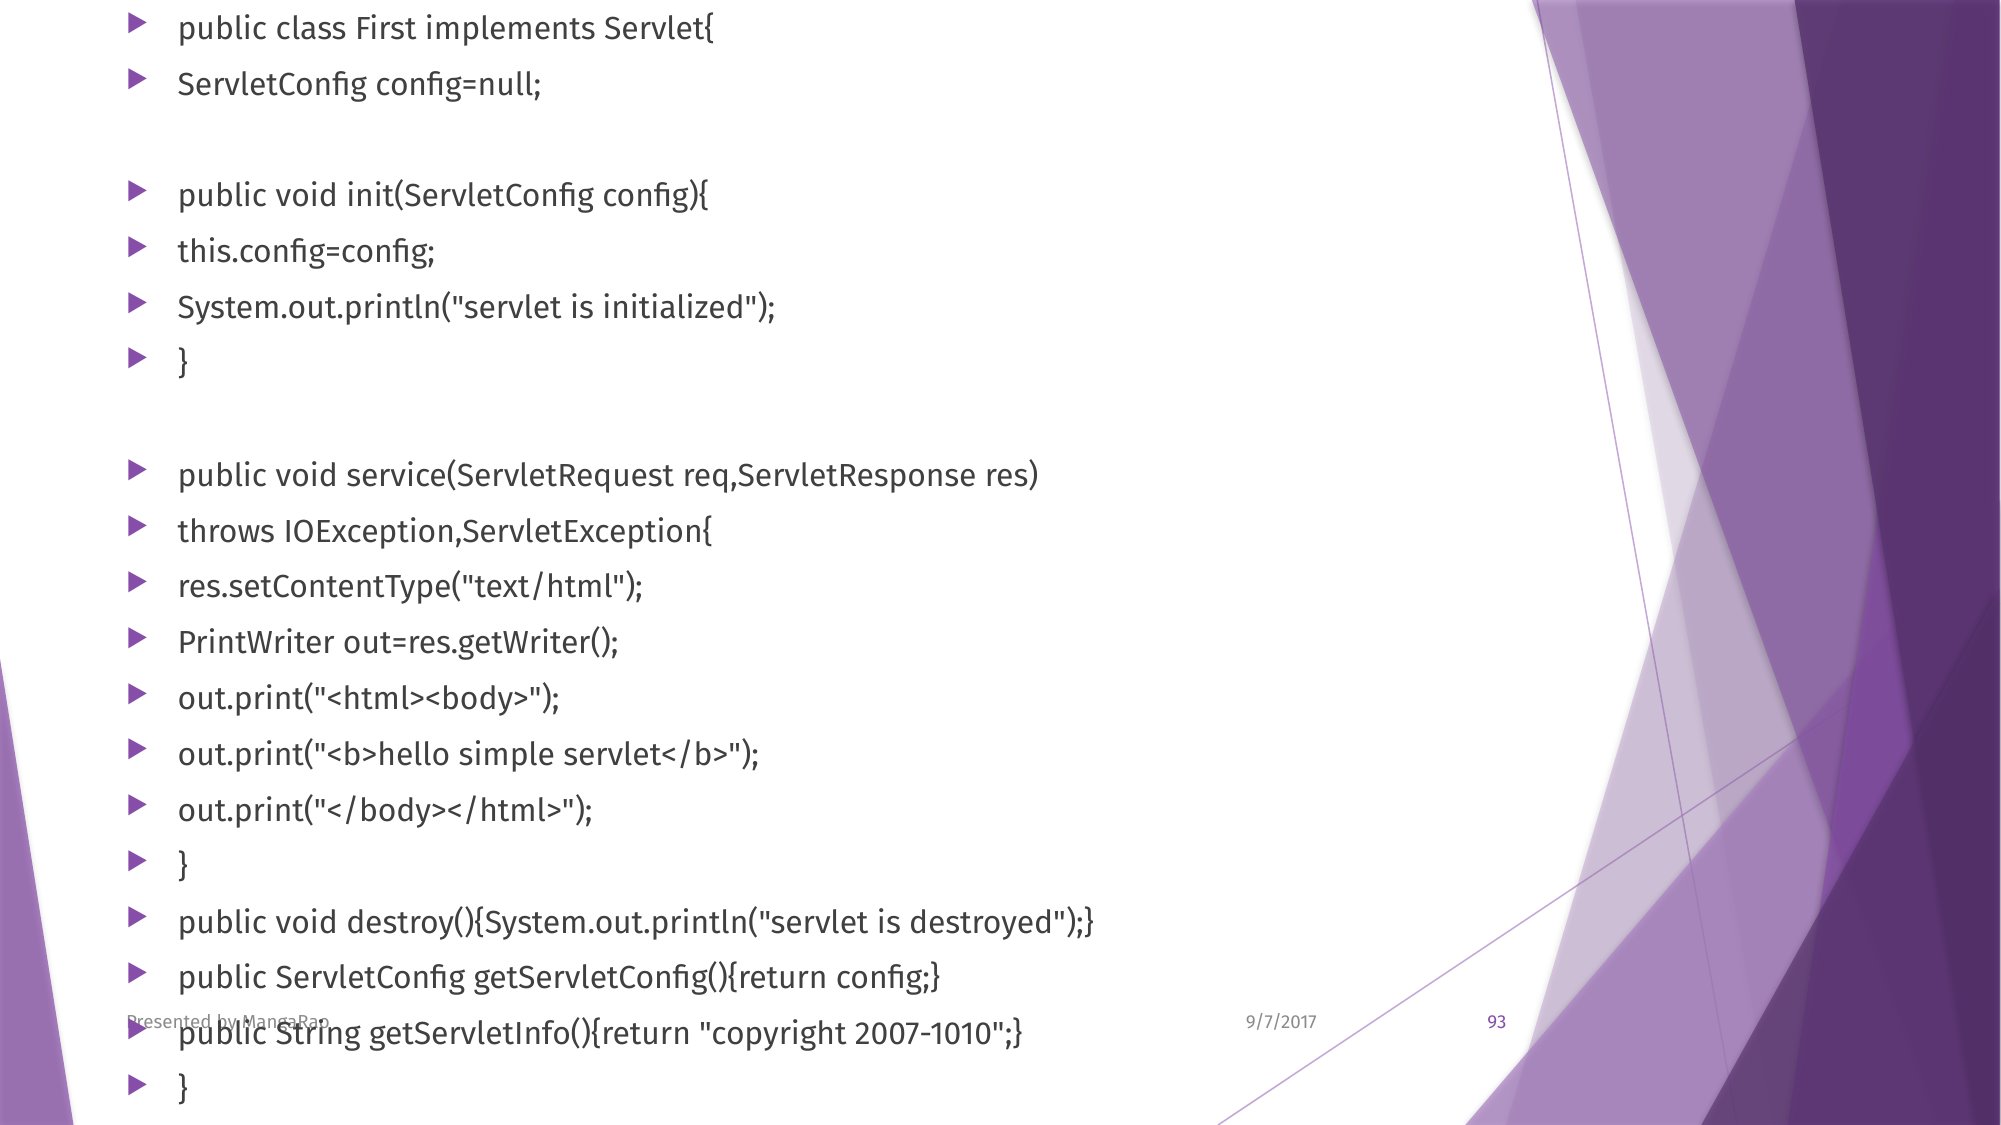

public class First implements Servlet{
ServletConfig config=null;

public void init(ServletConfig config){
this.config=config;
System.out.println("servlet is initialized");
}

public void service(ServletRequest req,ServletResponse res)
throws IOException,ServletException{
res.setContentType("text/html");
PrintWriter out=res.getWriter();
out.print("<html><body>");
out.print("<b>hello simple servlet</b>");
out.print("</body></html>");
}
public void destroy(){System.out.println("servlet is destroyed");}
public ServletConfig getServletConfig(){return config;}
public String getServletInfo(){return "copyright 2007-1010";}
}
Presented by MangaRao
9/7/2017
93